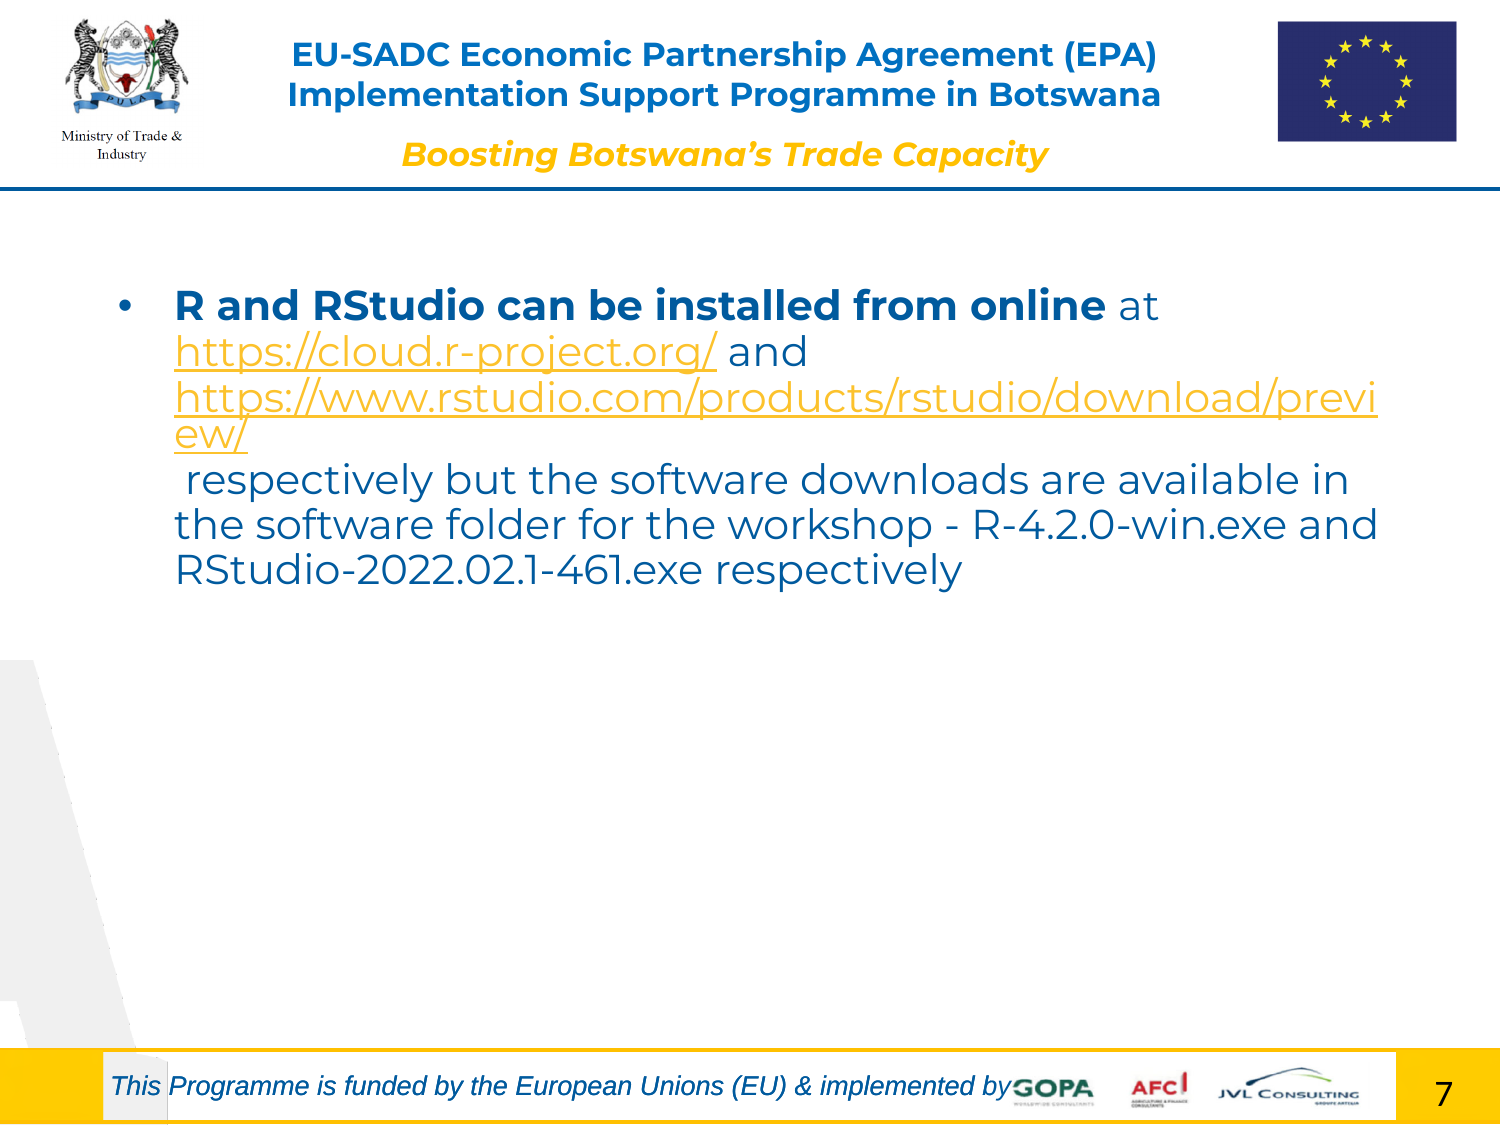

R and RStudio can be installed from online at https://cloud.r-project.org/ and https://www.rstudio.com/products/rstudio/download/preview/ respectively but the software downloads are available in the software folder for the workshop - R-4.2.0-win.exe and RStudio-2022.02.1-461.exe respectively
7